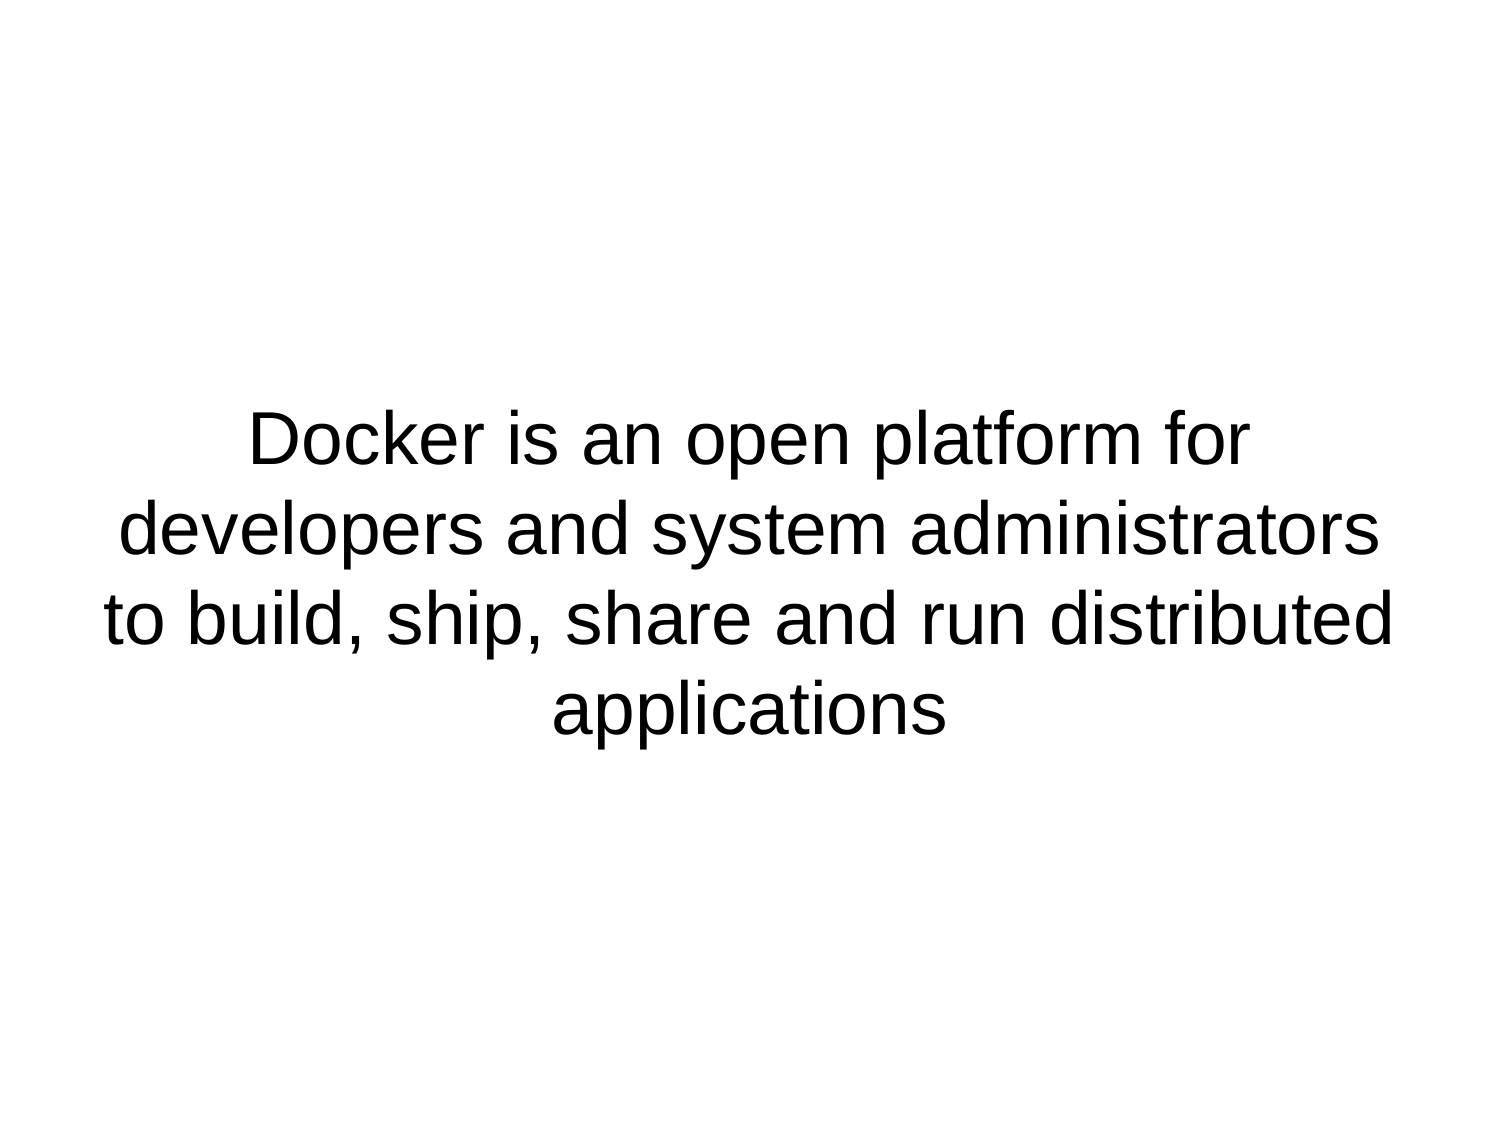

Docker is an open platform for developers and system administrators to build, ship, share and run distributed applications